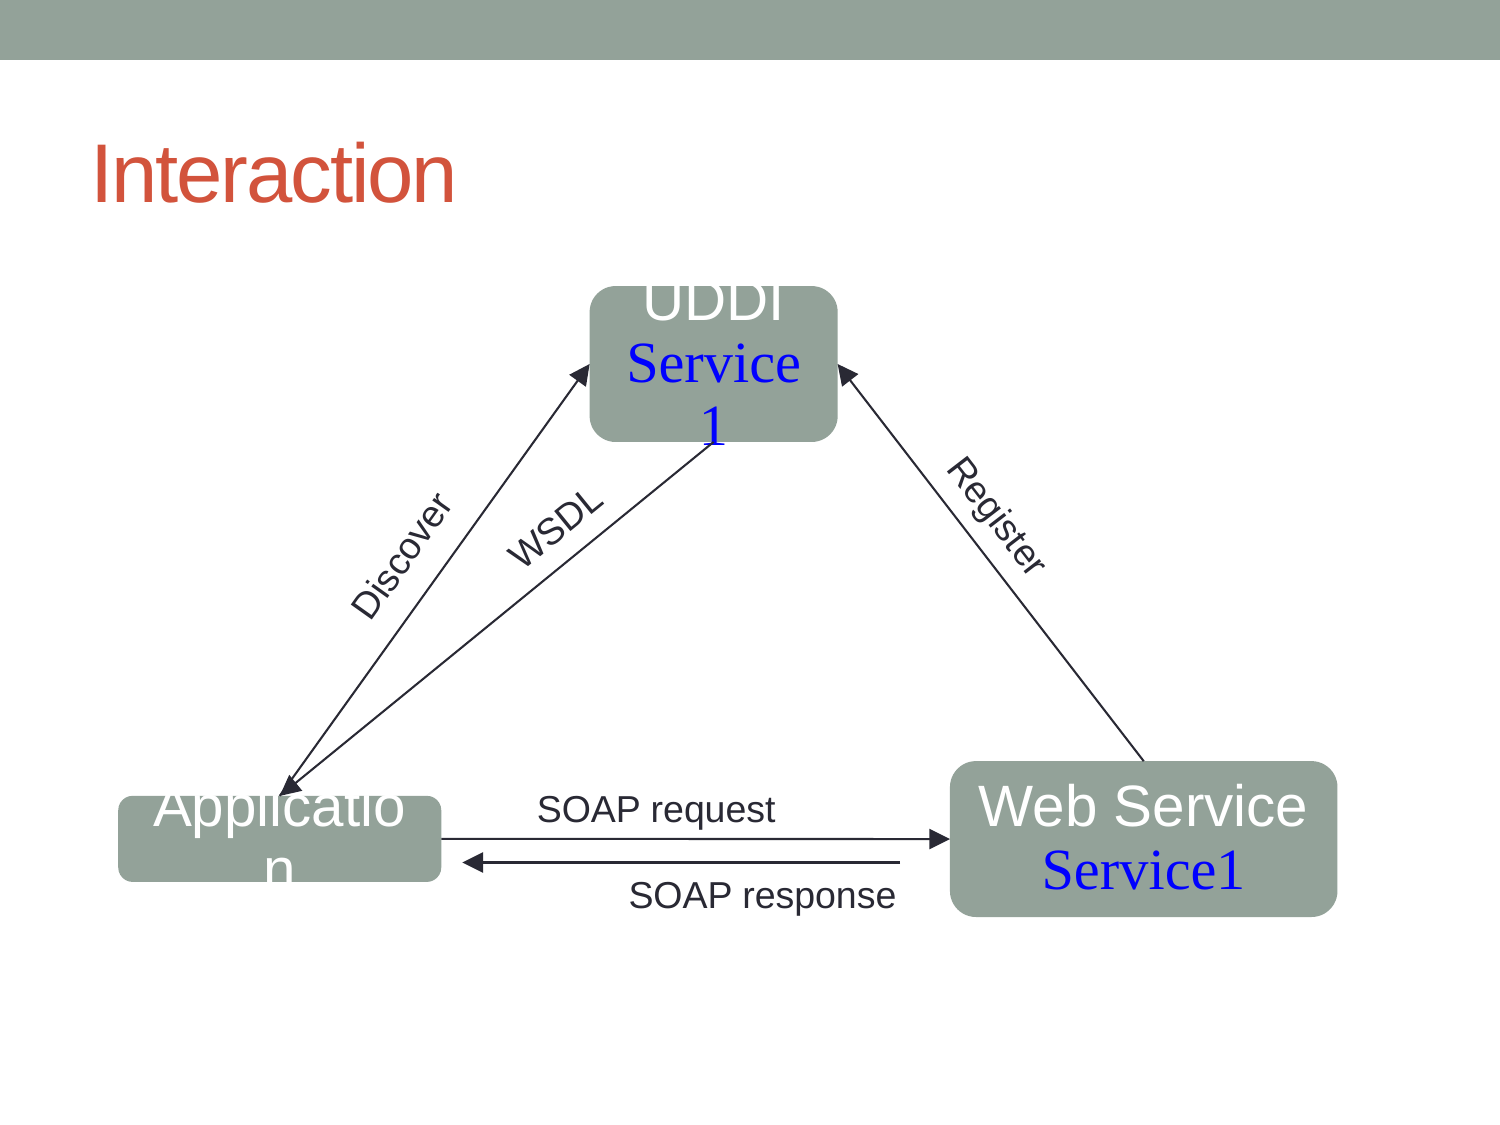

# Interaction
UDDI
Service1
Register
WSDL
Discover
Web Service
Service1
SOAP request
Application
SOAP response